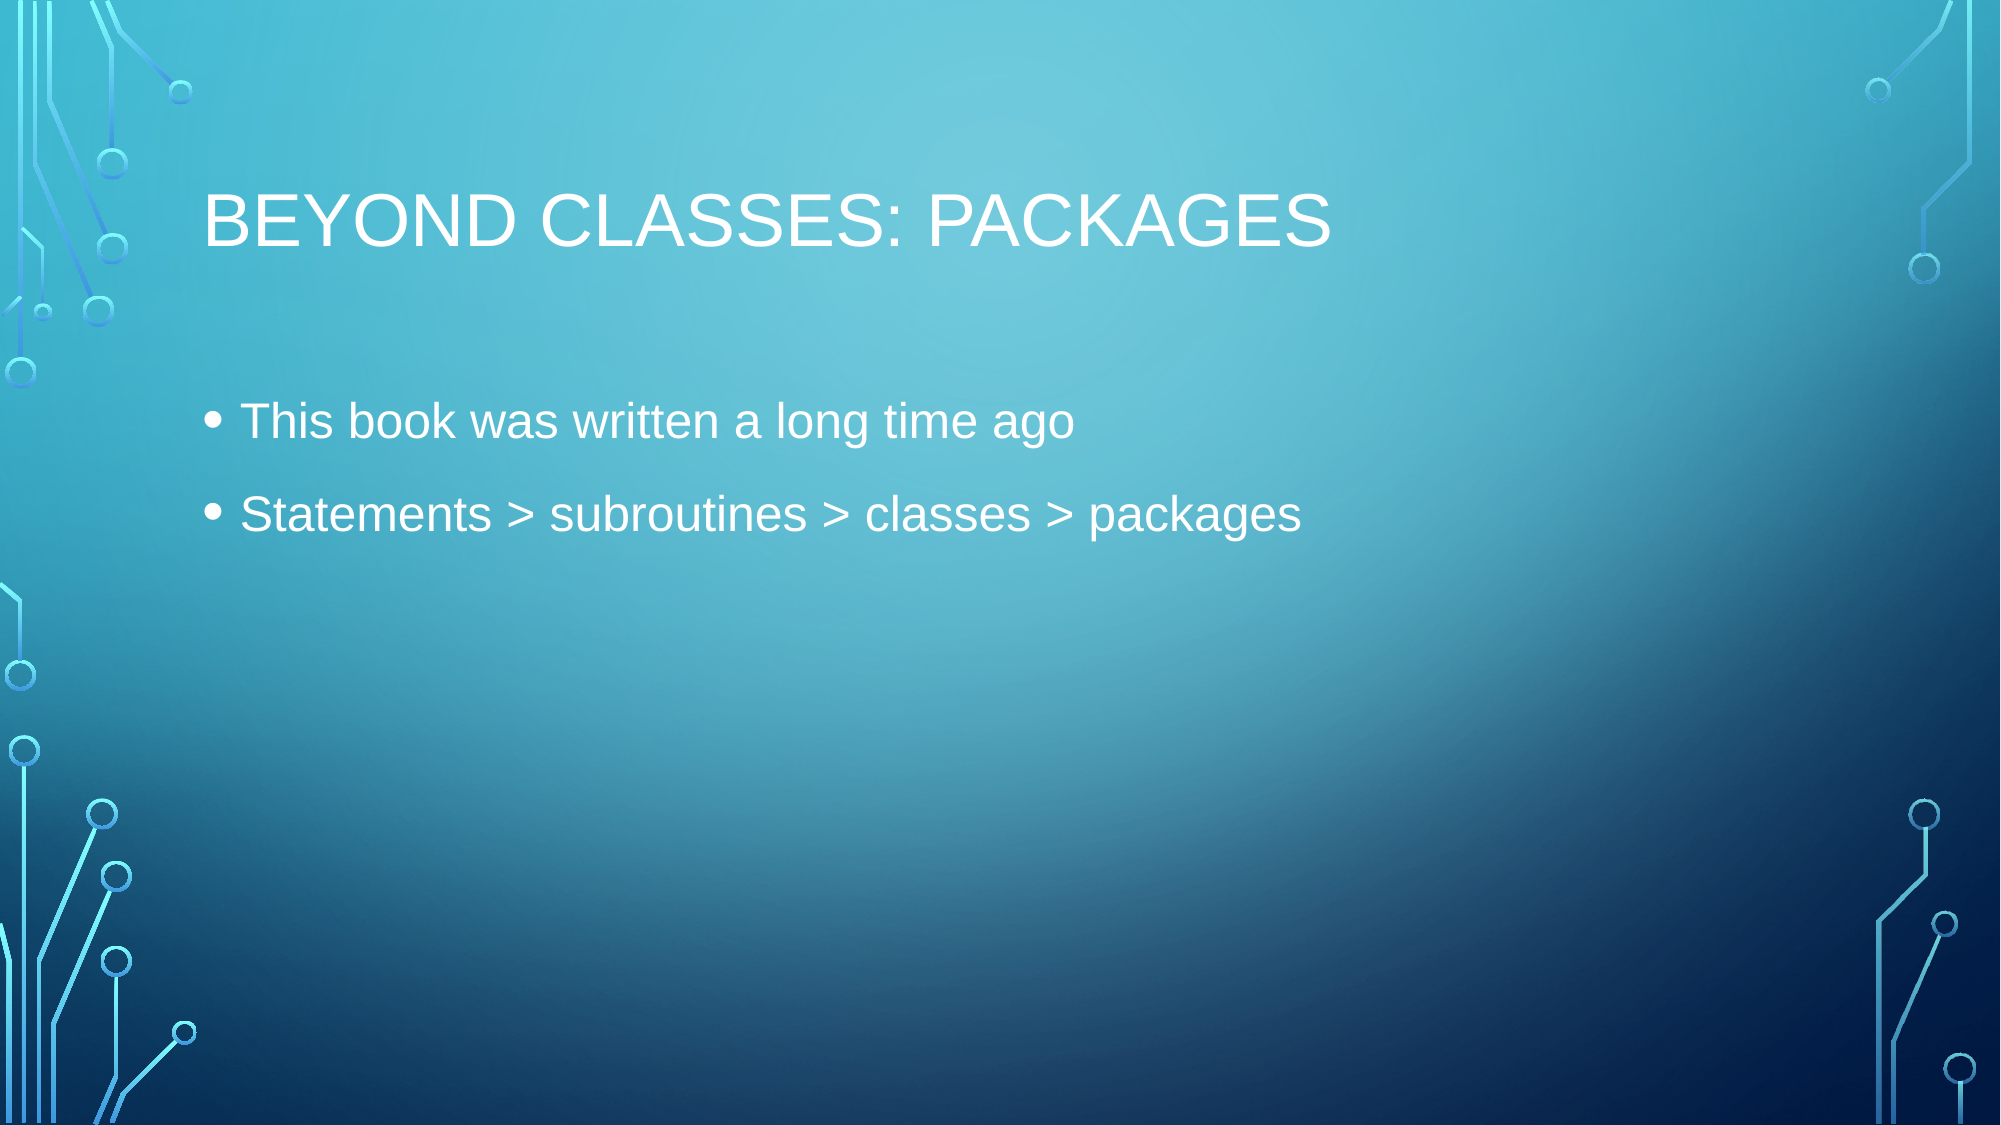

# Beyond classes: packages
This book was written a long time ago
Statements > subroutines > classes > packages